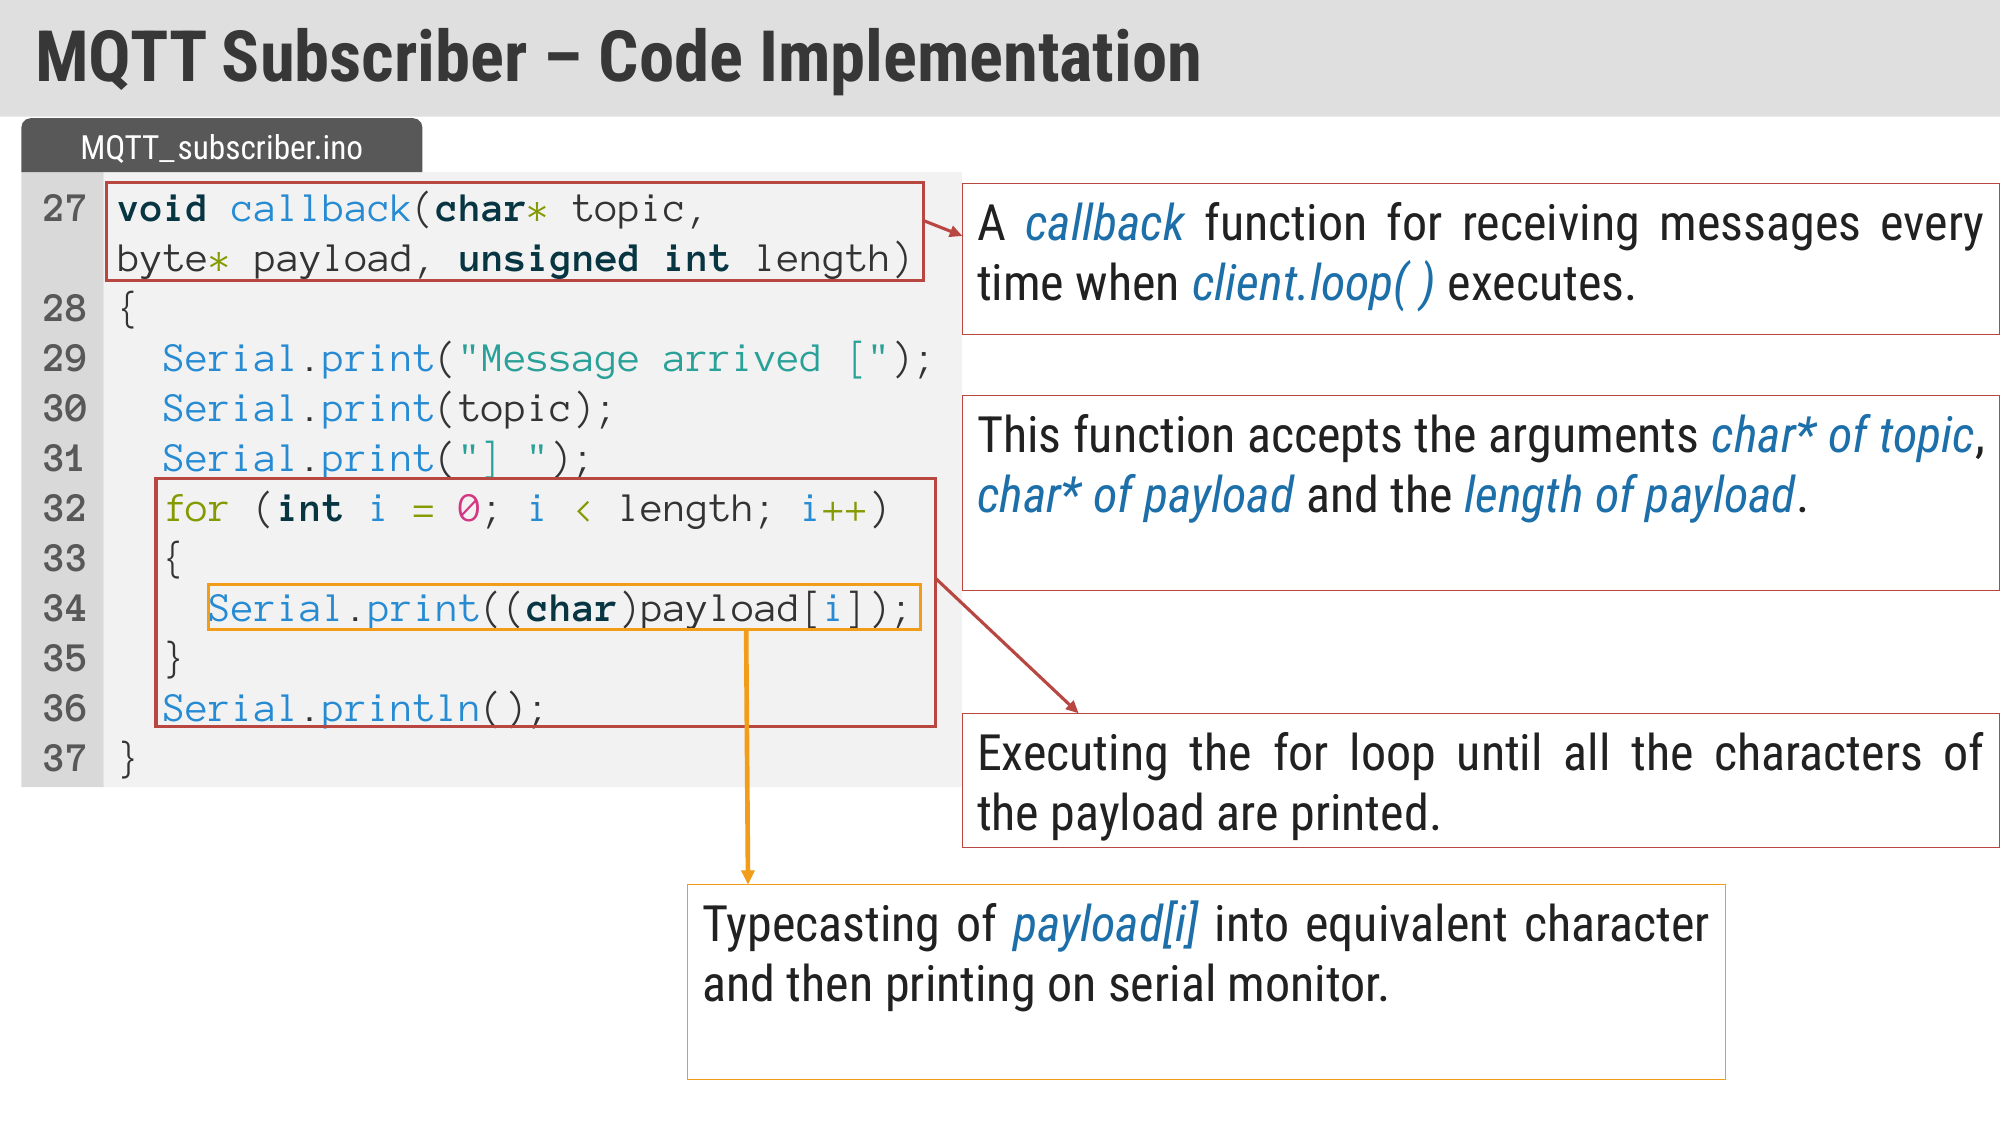

MQTT Subscriber – Code Implementation
MQTT_subscriber.ino
27

28
29
30
31
32
33
34
35
36
37
void callback(char* topic,
byte* payload, unsigned int length) {
  Serial.print("Message arrived [");
  Serial.print(topic);
  Serial.print("] ");
  for (int i = 0; i < length; i++)
  {
    Serial.print((char)payload[i]);
  }
  Serial.println();
}

A callback function for receiving messages every time when client.loop( ) executes.

This function accepts the arguments char* of topic, char* of payload and the length of payload.

Executing the for loop until all the characters of the payload are printed.

Typecasting of payload[i] into equivalent character and then printing on serial monitor.